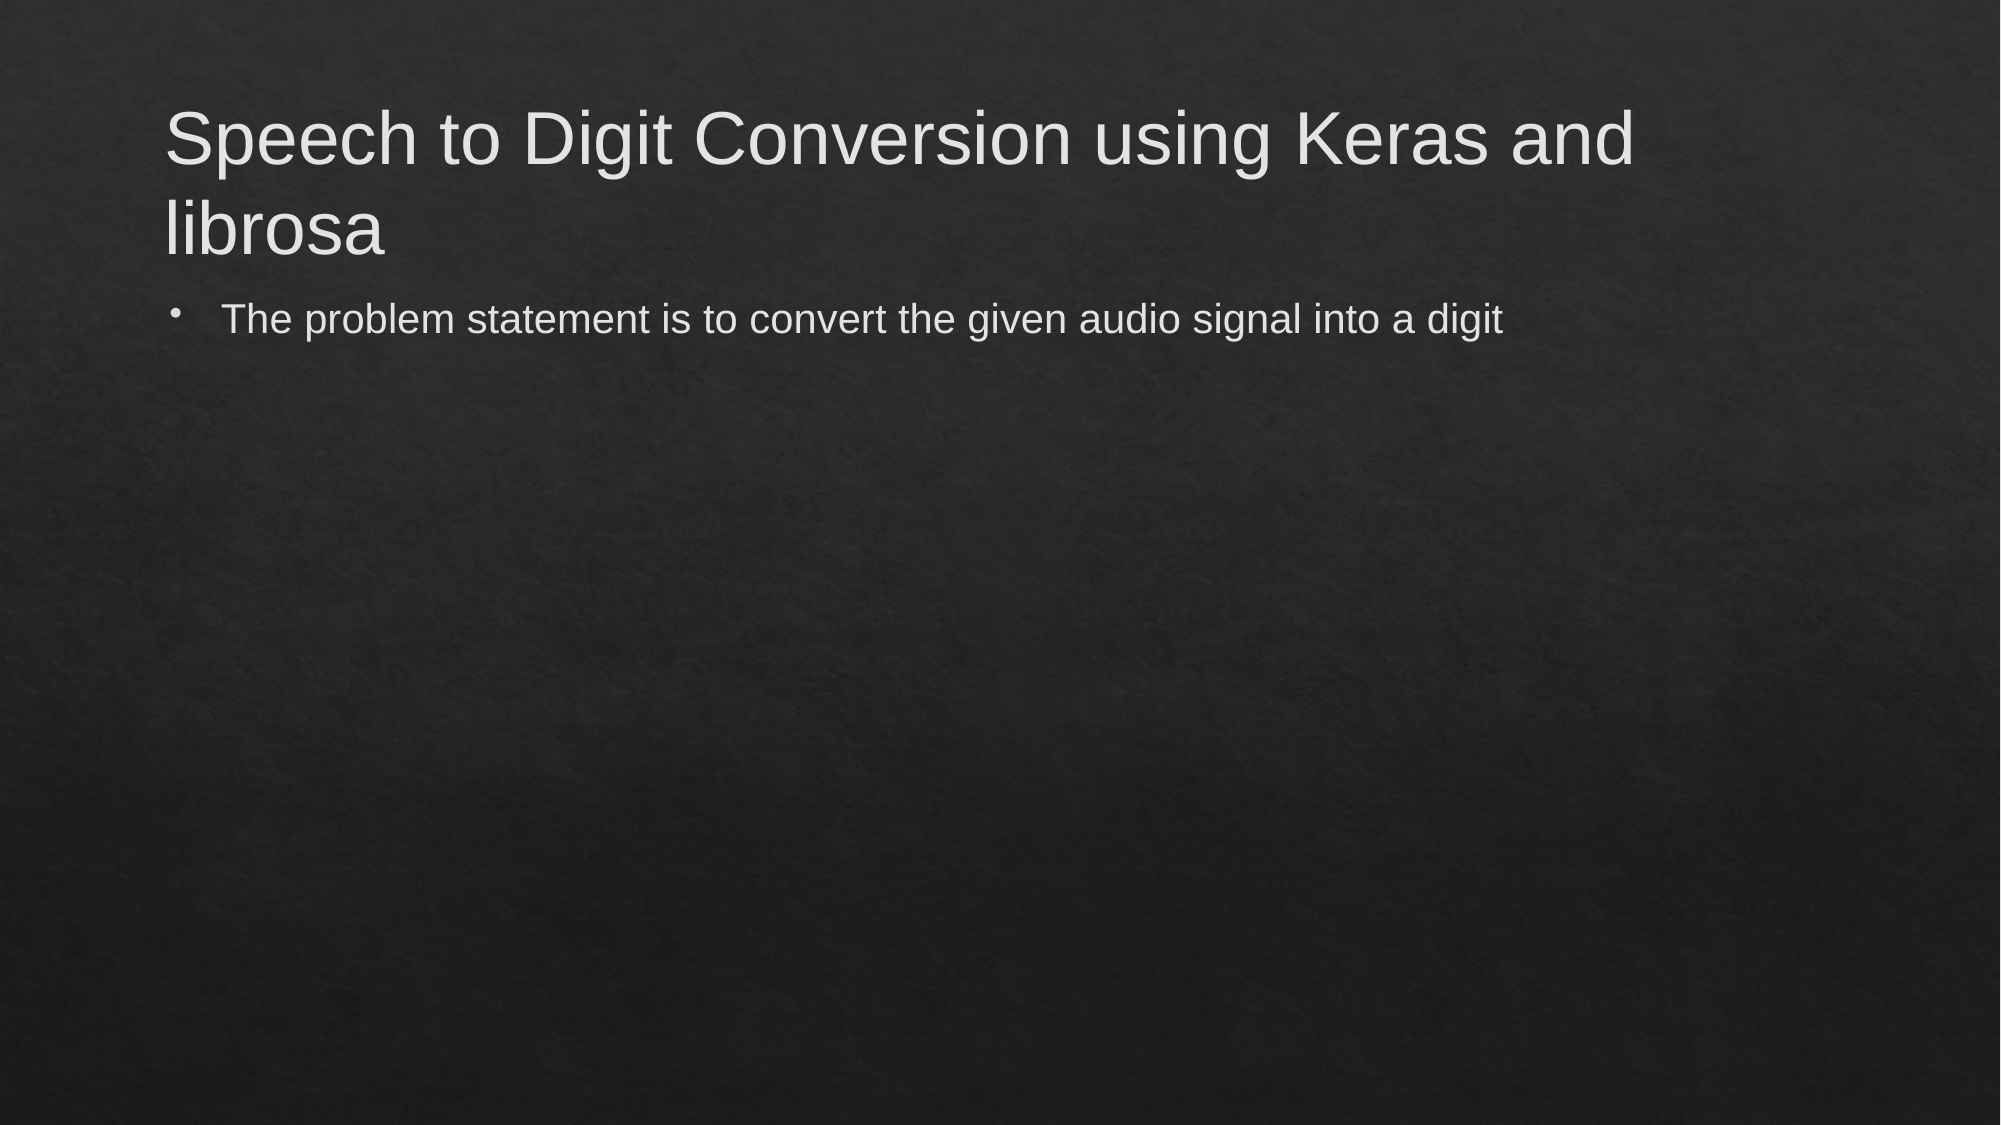

Speech to Digit Conversion using Keras and librosa

The problem statement is to convert the given audio signal into a digit